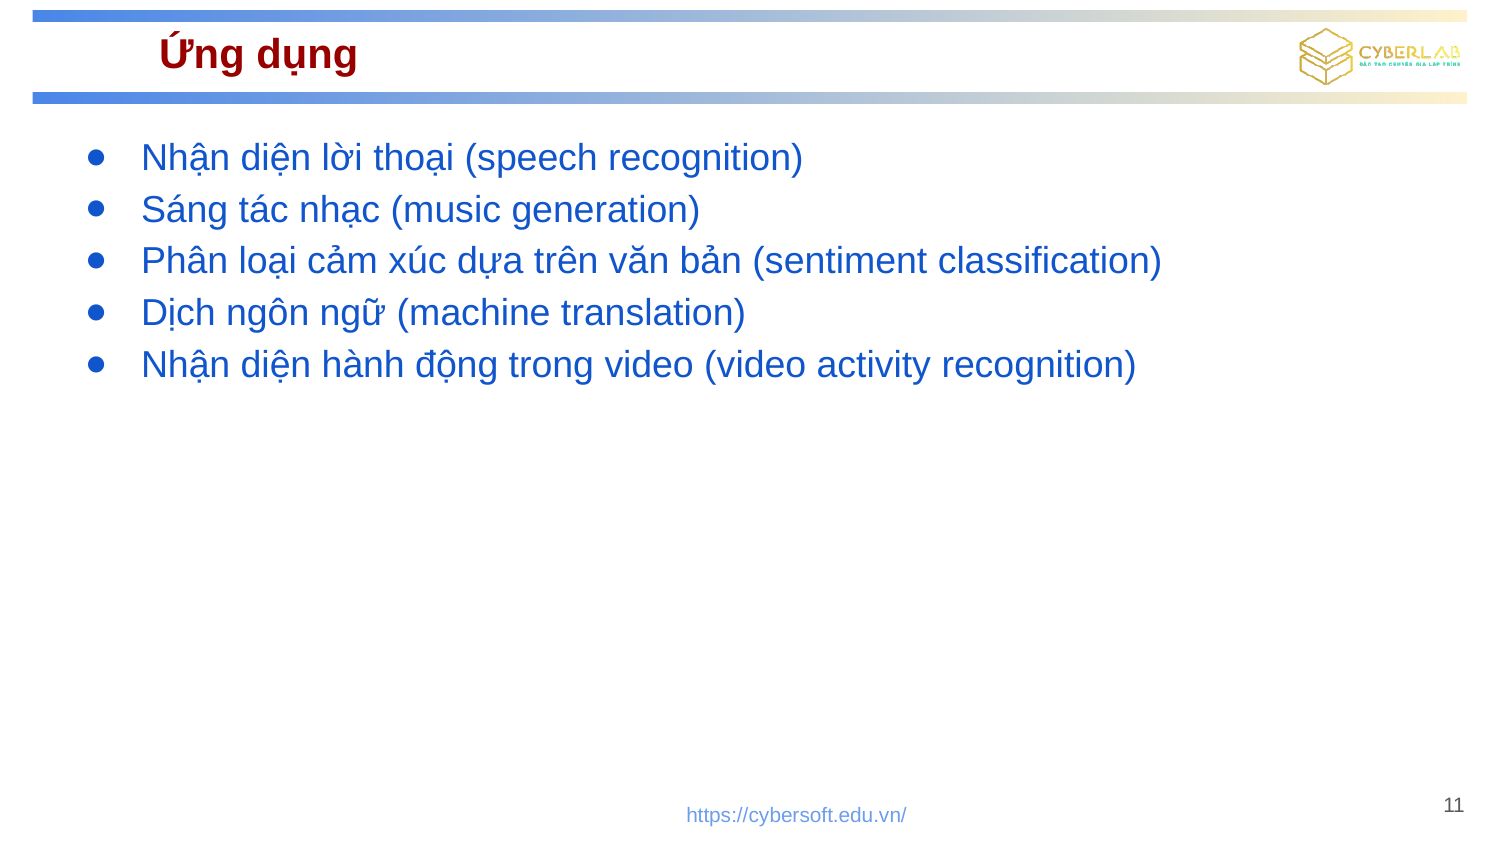

# Ứng dụng
Nhận diện lời thoại (speech recognition)
Sáng tác nhạc (music generation)
Phân loại cảm xúc dựa trên văn bản (sentiment classification)
Dịch ngôn ngữ (machine translation)
Nhận diện hành động trong video (video activity recognition)

11